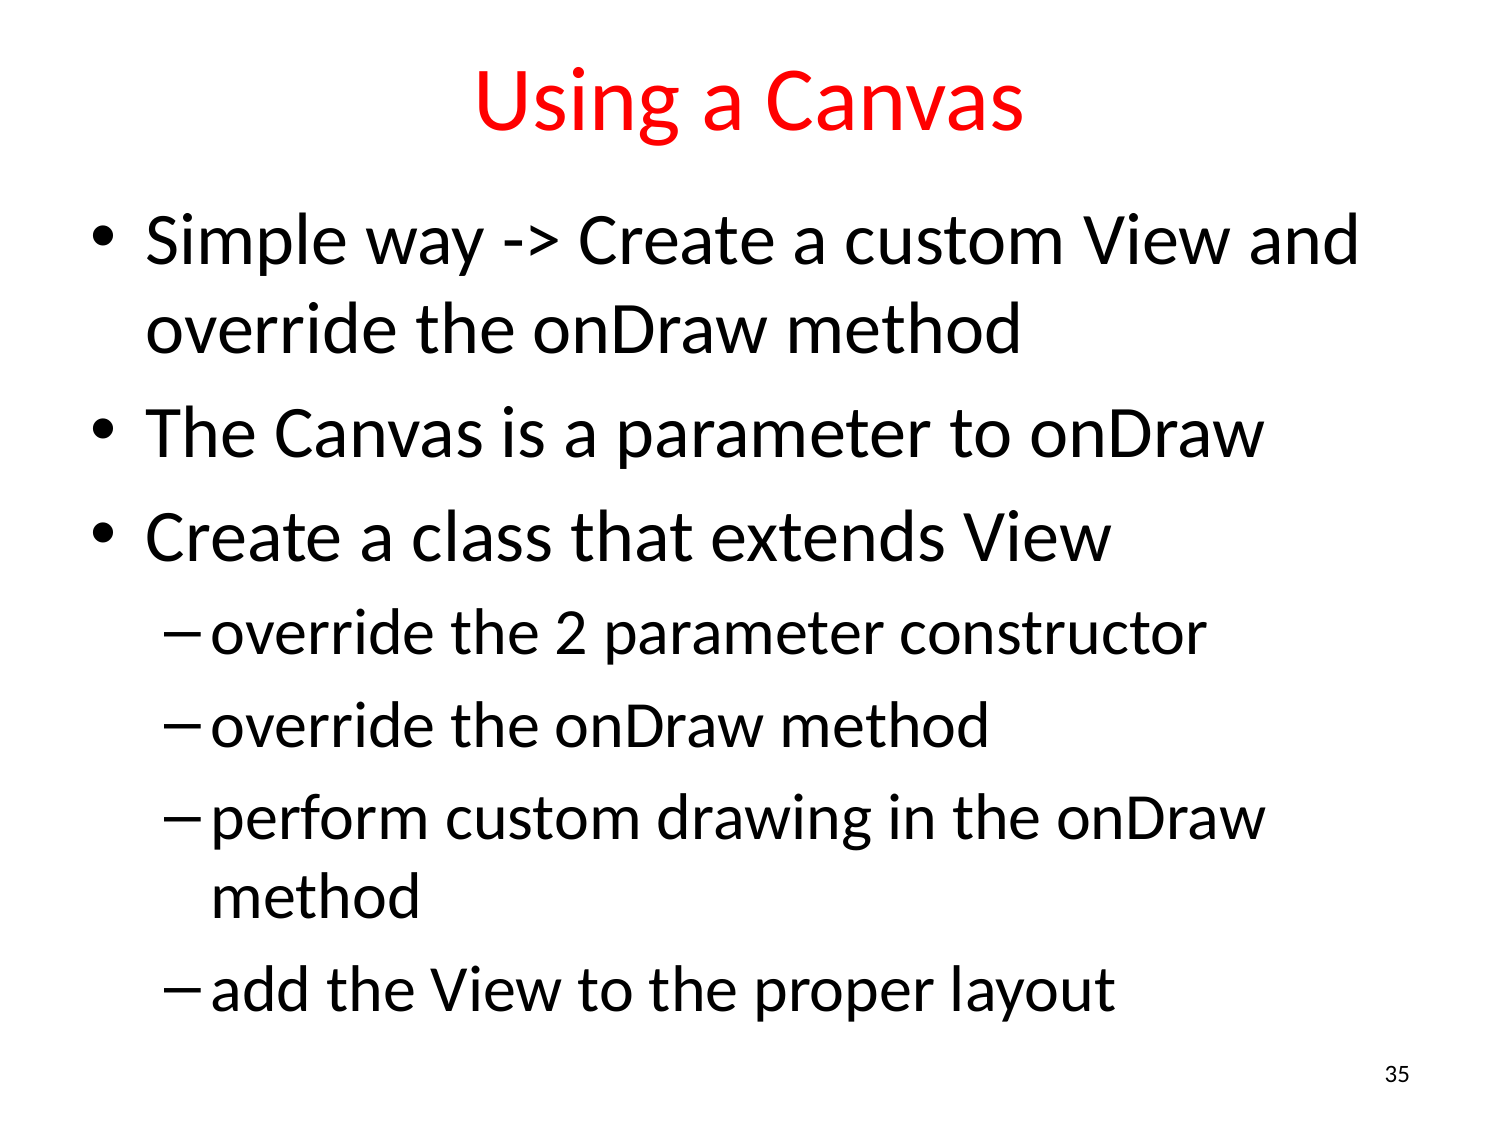

# Using a Canvas
Simple way -> Create a custom View and override the onDraw method
The Canvas is a parameter to onDraw
Create a class that extends View
override the 2 parameter constructor
override the onDraw method
perform custom drawing in the onDraw method
add the View to the proper layout
35